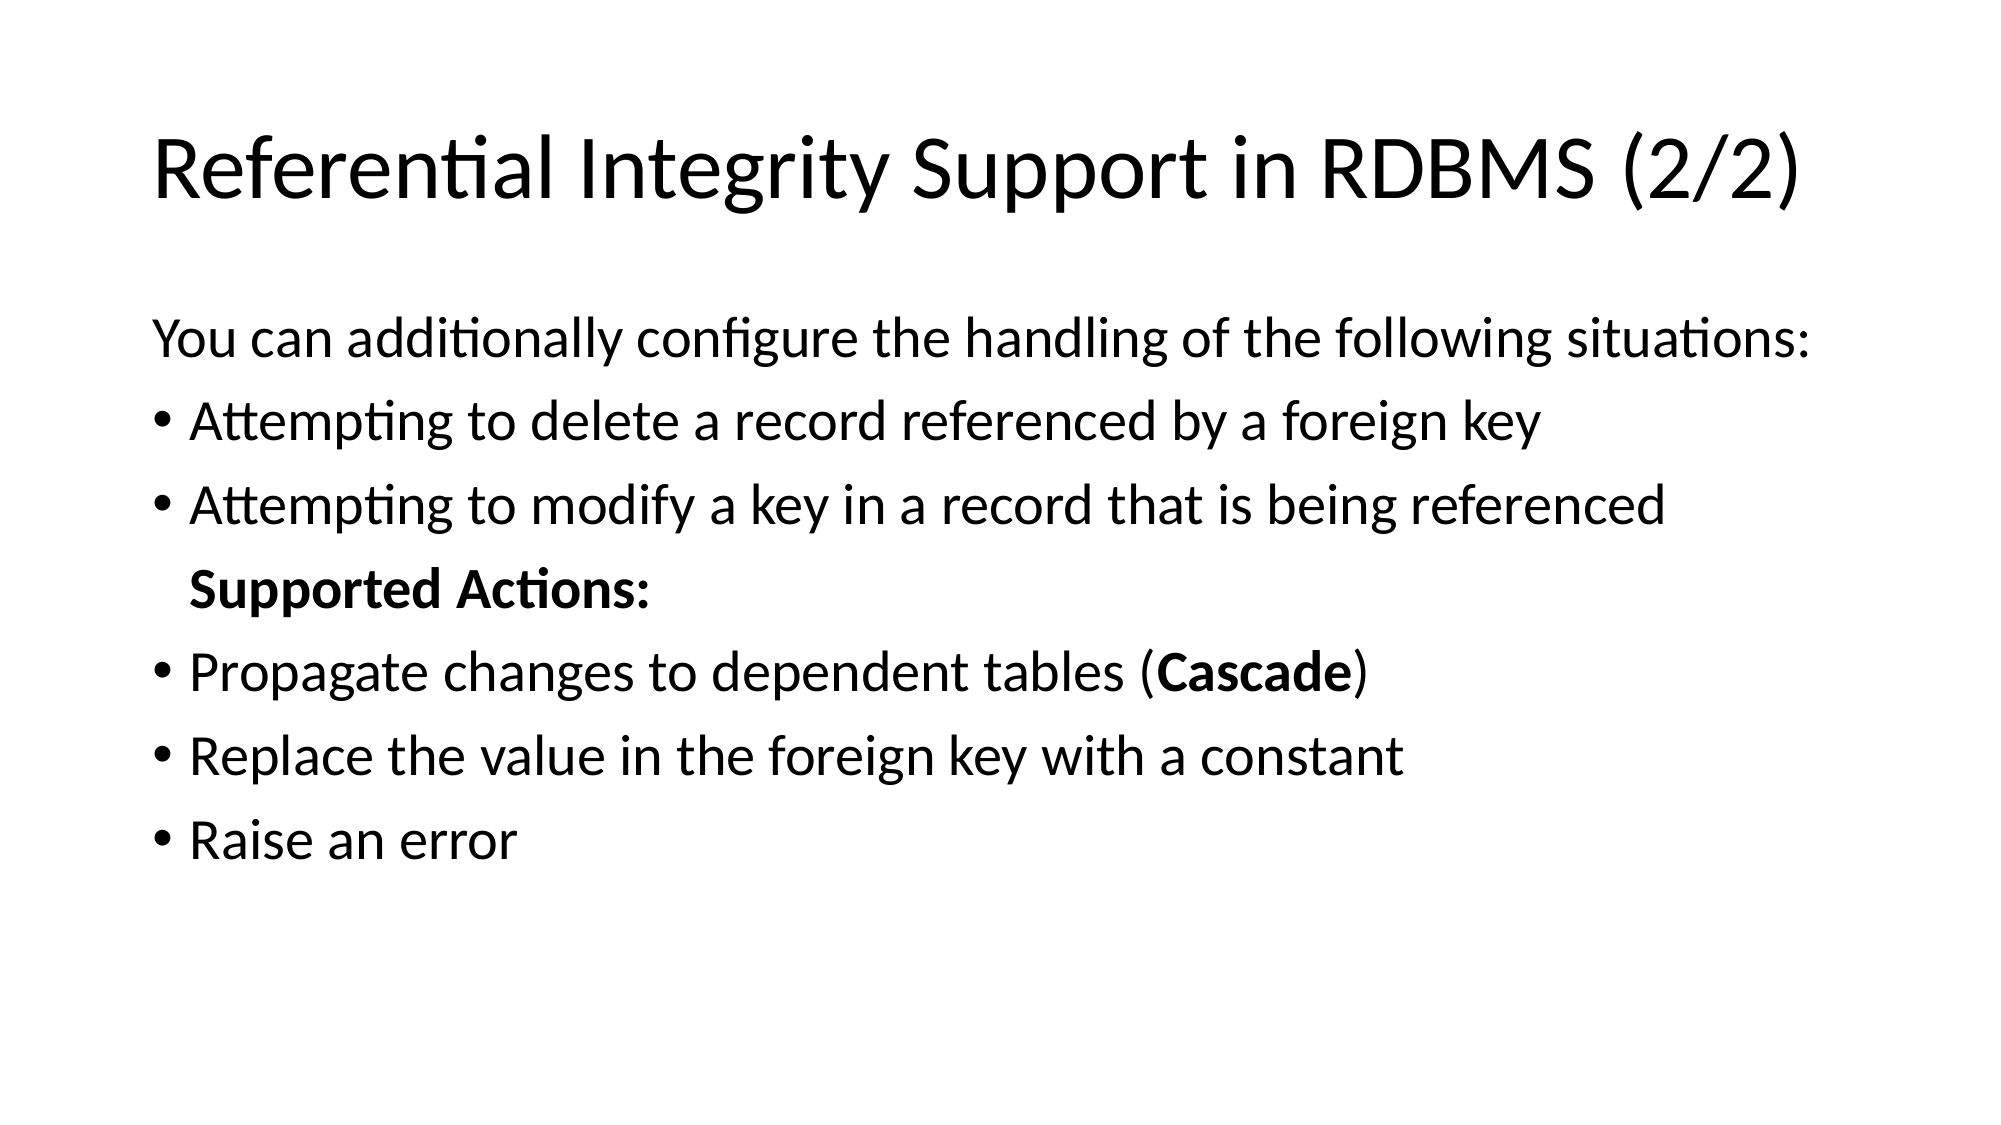

# Referential Integrity Support in RDBMS (2/2)
You can additionally configure the handling of the following situations:
Attempting to delete a record referenced by a foreign key
Attempting to modify a key in a record that is being referenced
Supported Actions:
Propagate changes to dependent tables (Cascade)
Replace the value in the foreign key with a constant
Raise an error